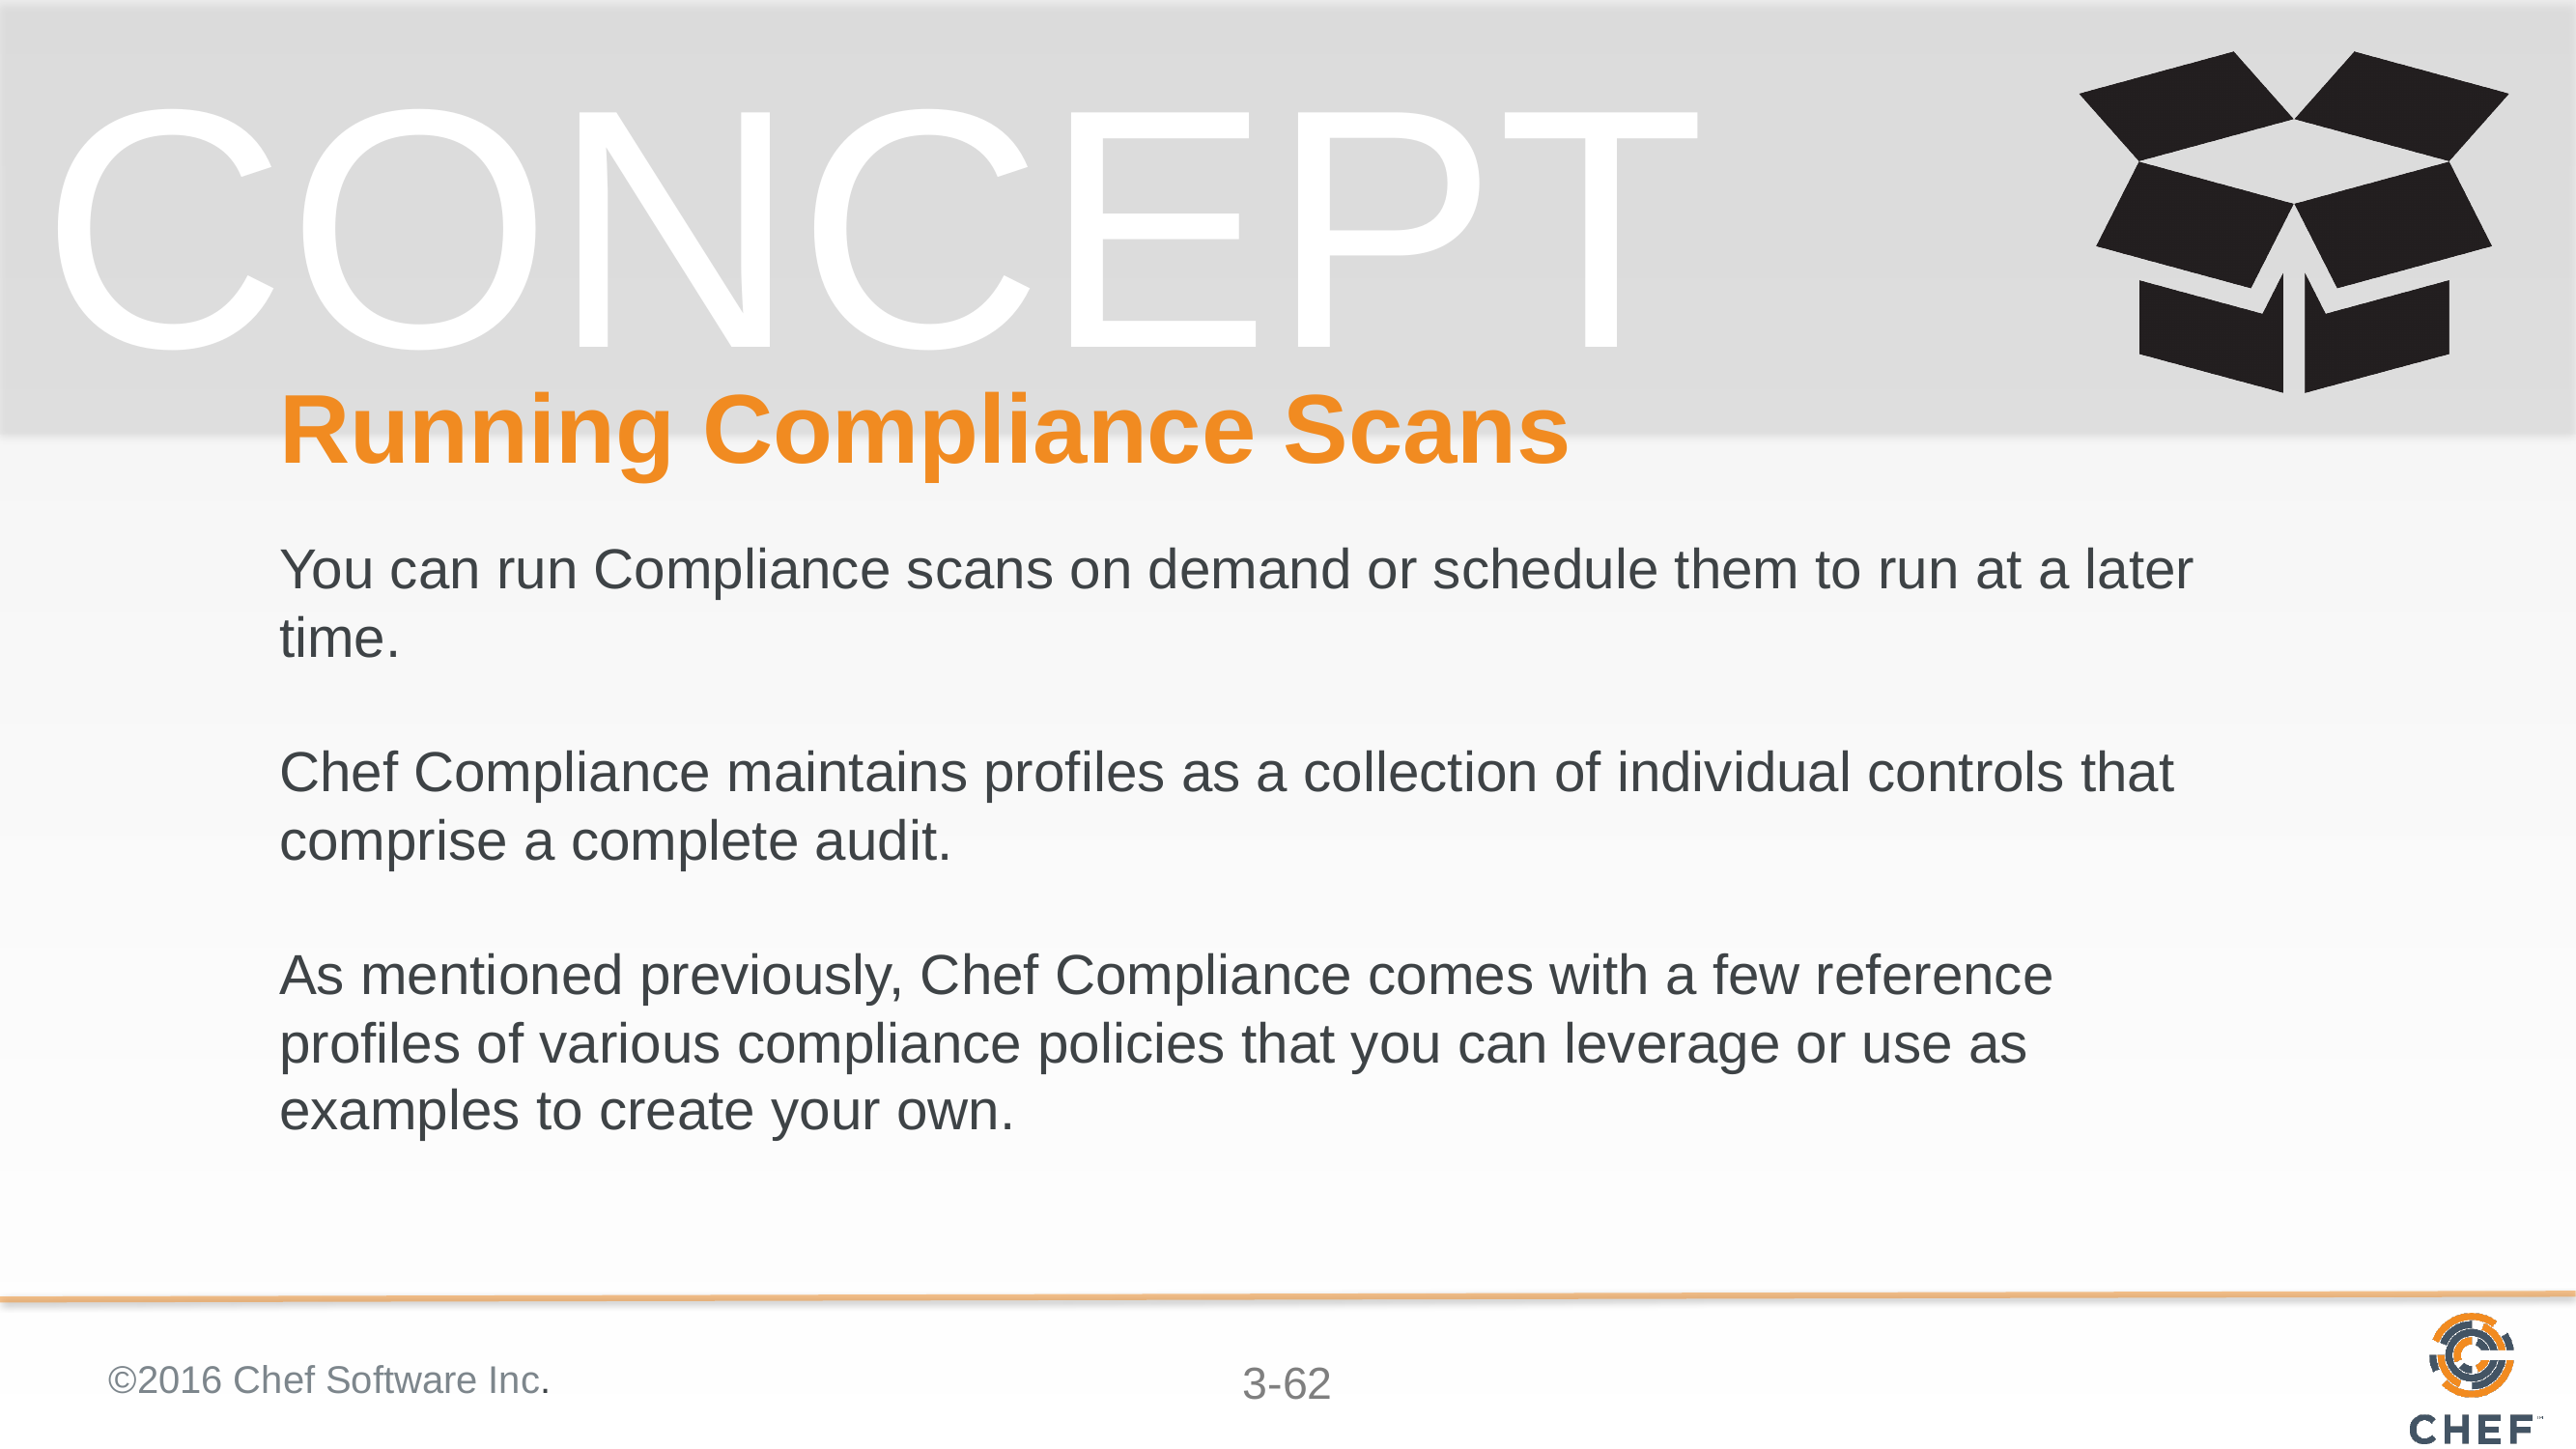

# Running Compliance Scans
You can run Compliance scans on demand or schedule them to run at a later time.

Chef Compliance maintains profiles as a collection of individual controls that comprise a complete audit.

As mentioned previously, Chef Compliance comes with a few reference profiles of various compliance policies that you can leverage or use as examples to create your own.